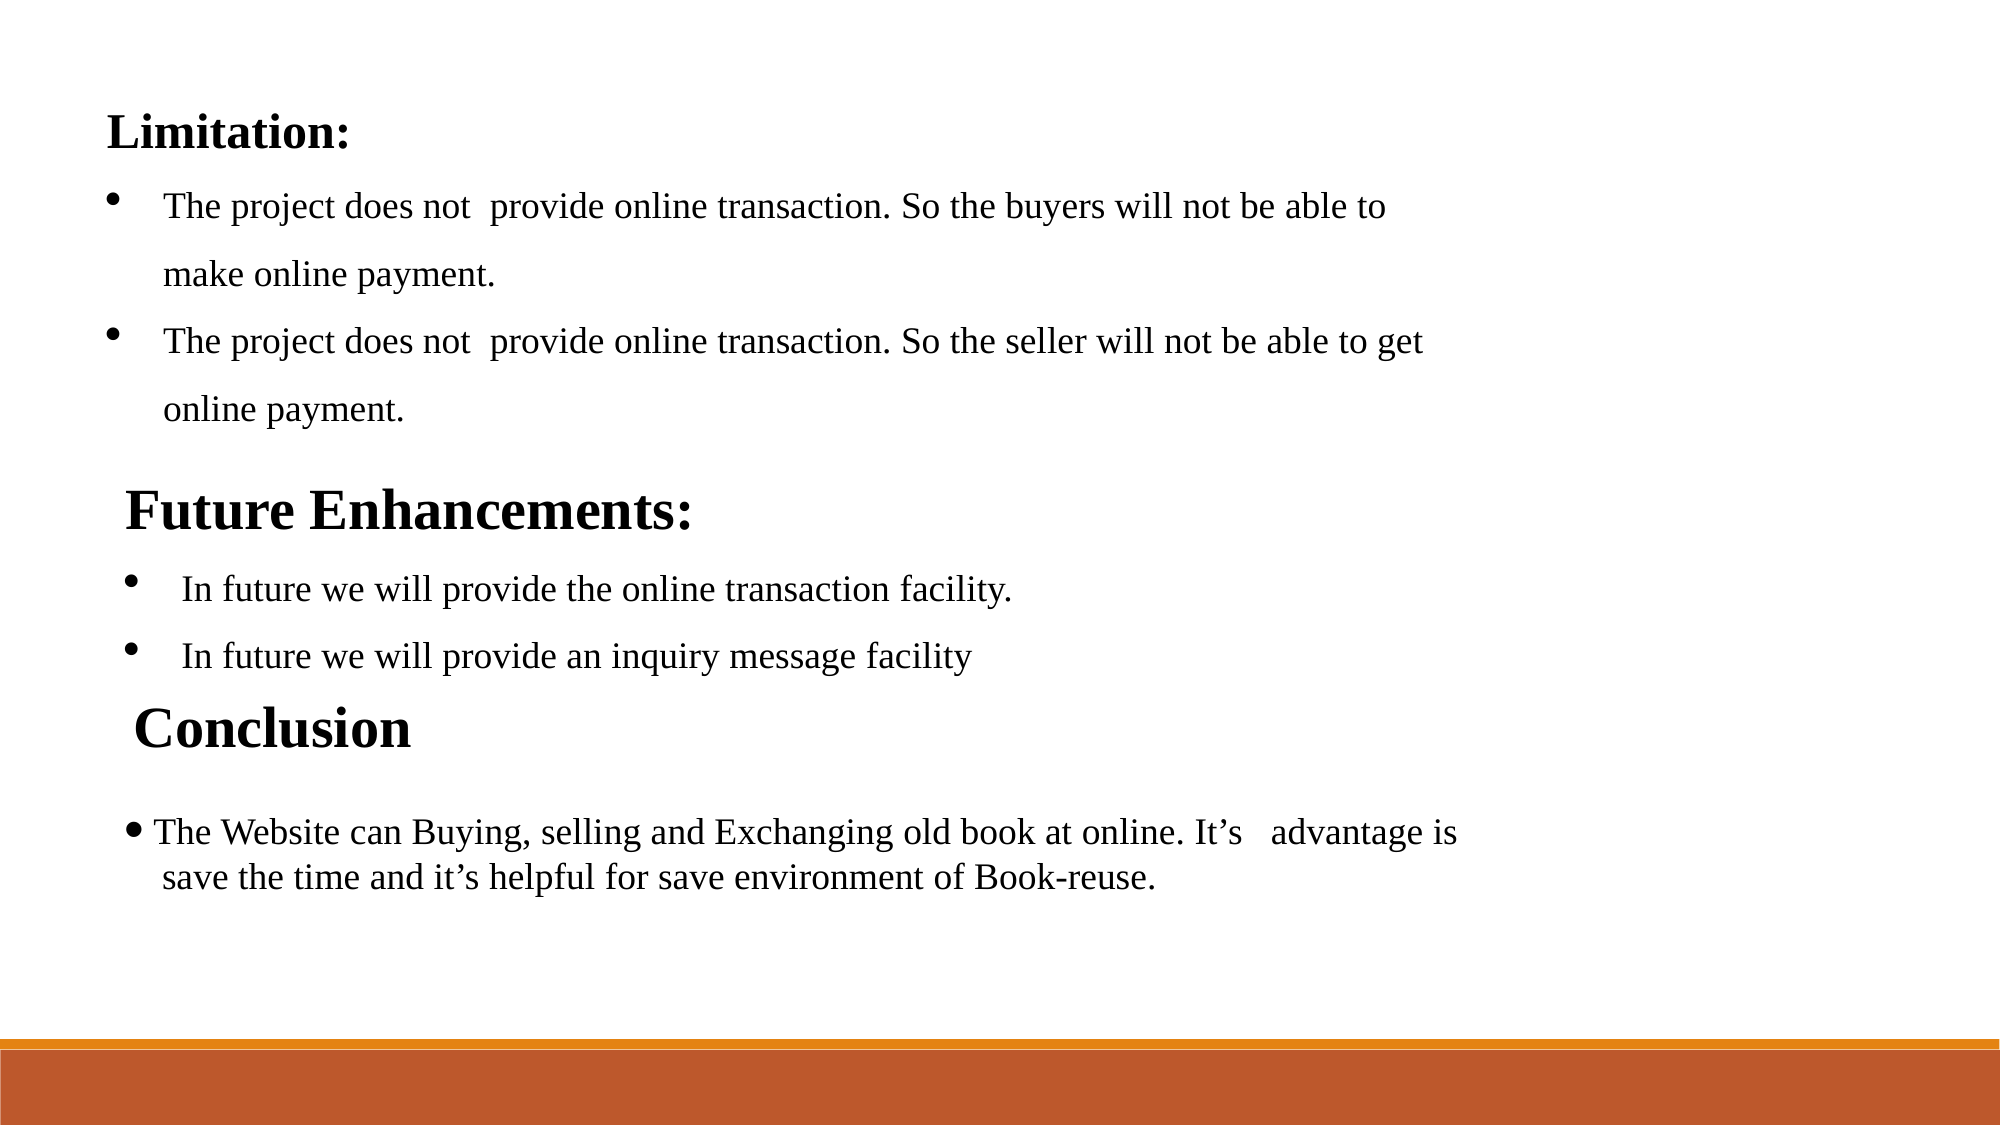

Limitation:
The project does not  provide online transaction. So the buyers will not be able to make online payment.
The project does not  provide online transaction. So the seller will not be able to get online payment.
Future Enhancements:
In future we will provide the online transaction facility.
In future we will provide an inquiry message facility

Conclusion
 The Website can Buying, selling and Exchanging old book at online. It’s   advantage is
    save the time and it’s helpful for save environment of Book-reuse.